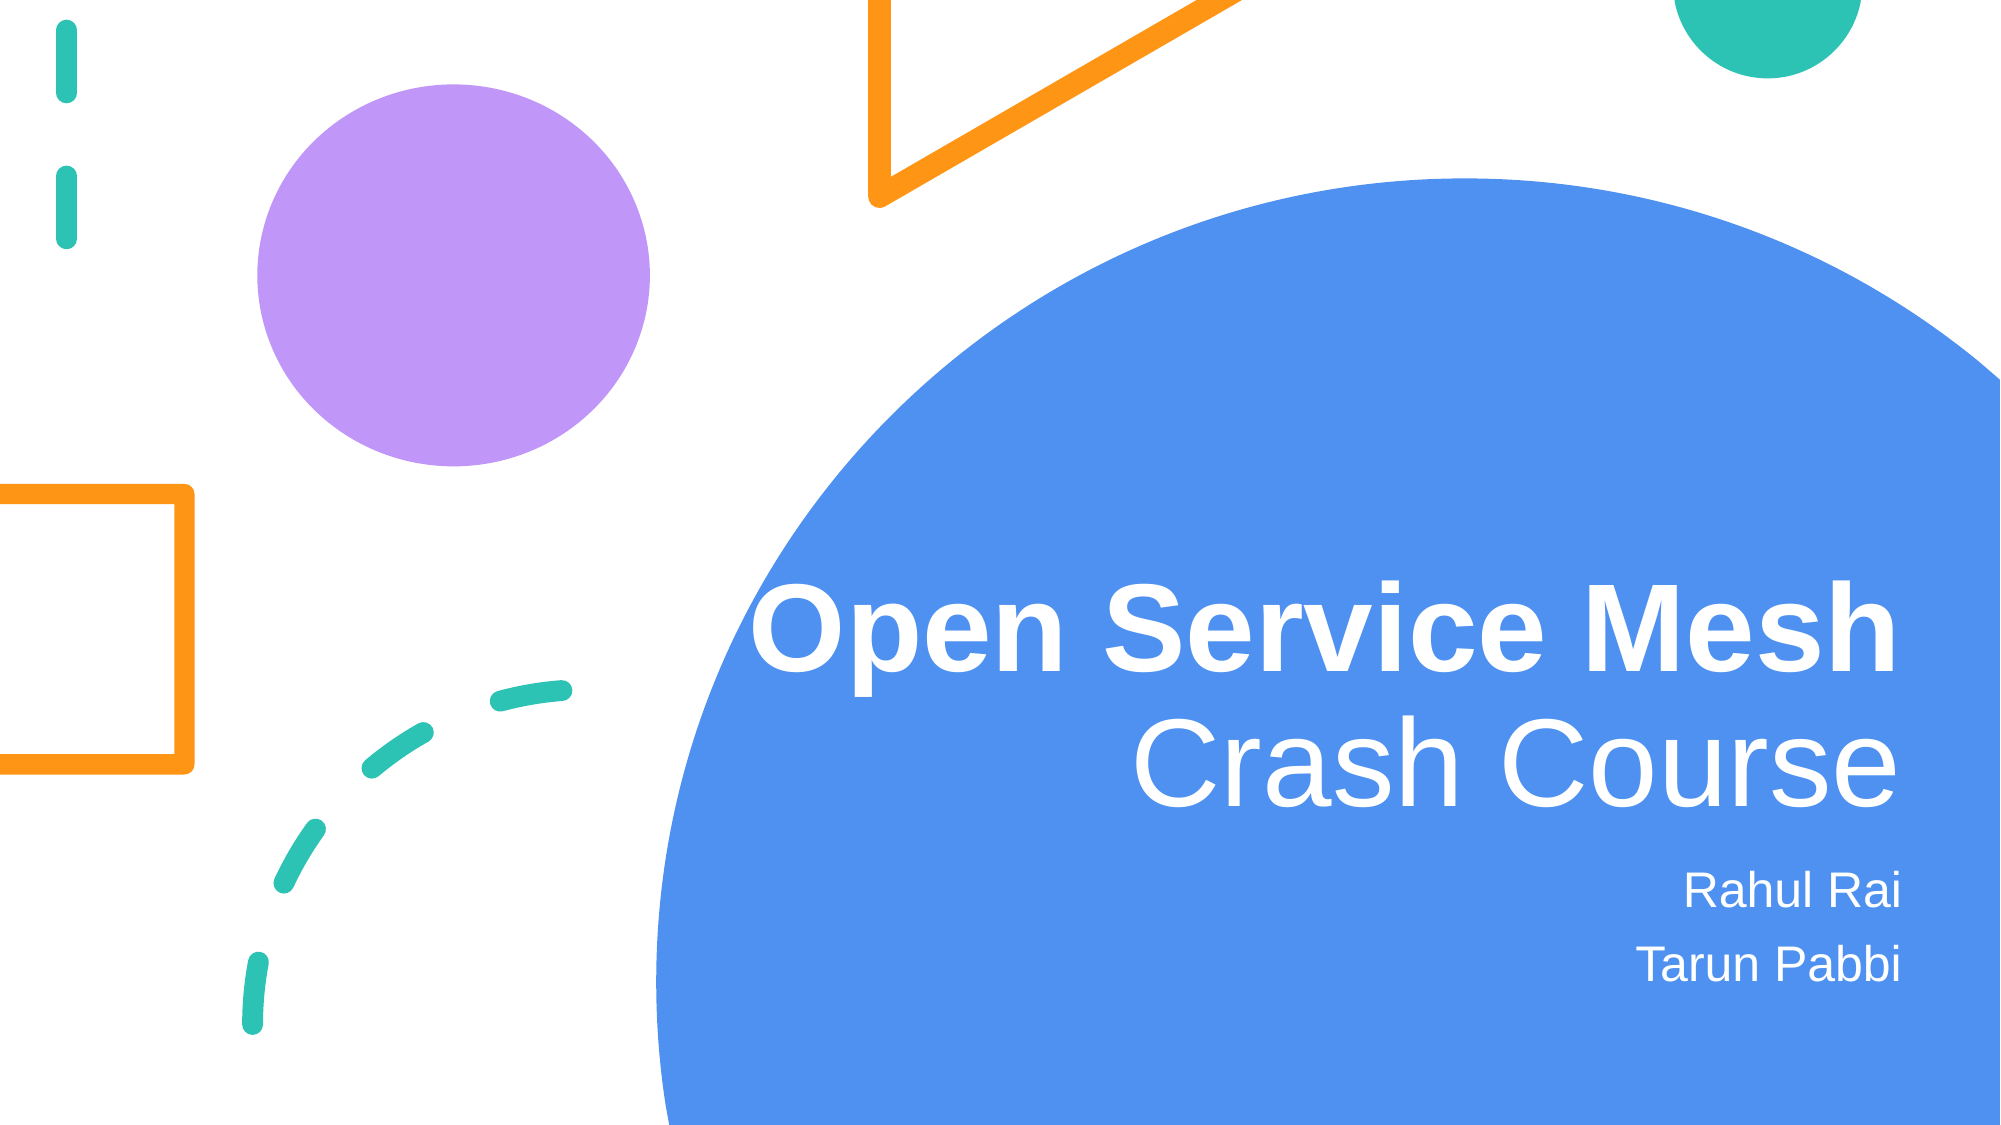

# Open Service Mesh Crash Course
Rahul Rai
Tarun Pabbi